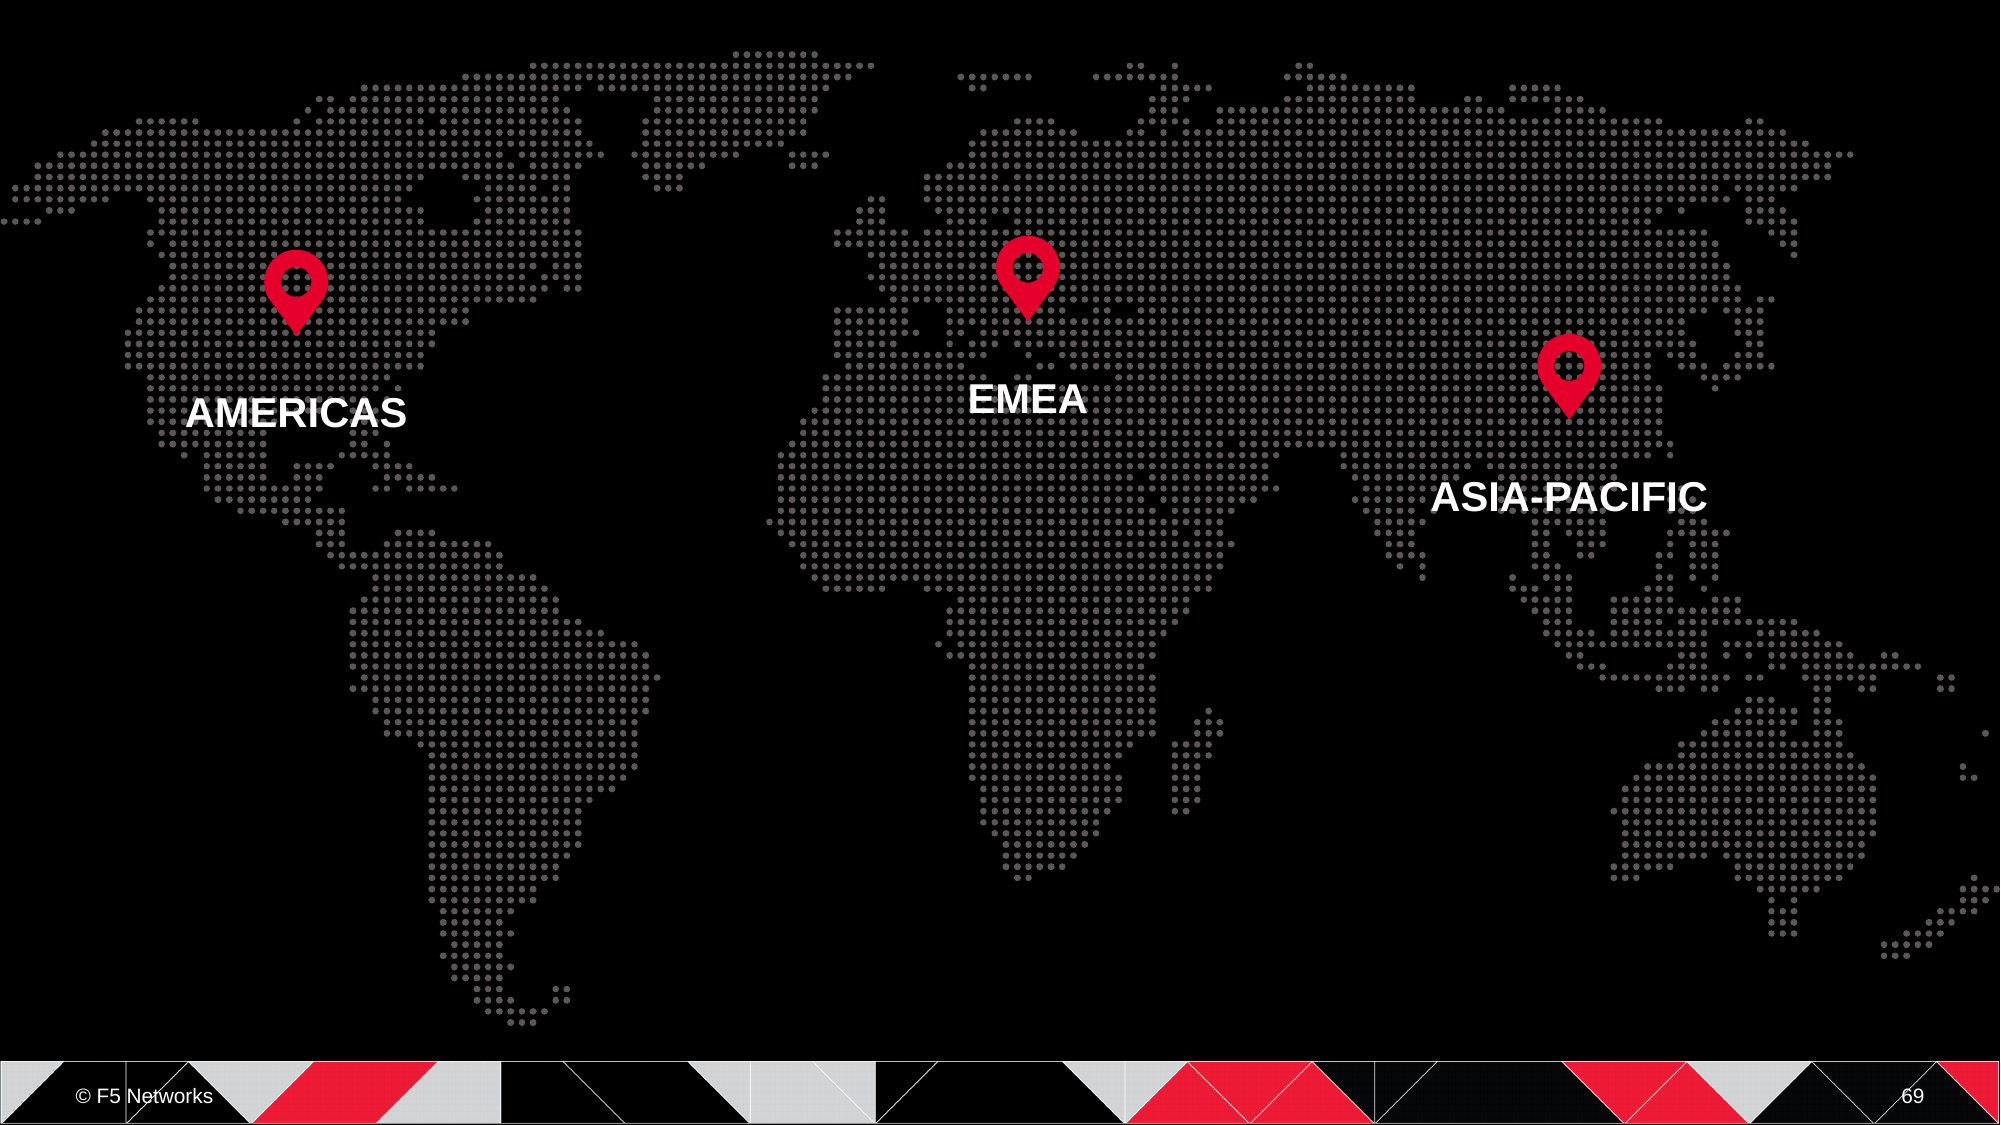

EMEA
AMERICAS
ASIA-PACIFIC
69
© F5 Networks